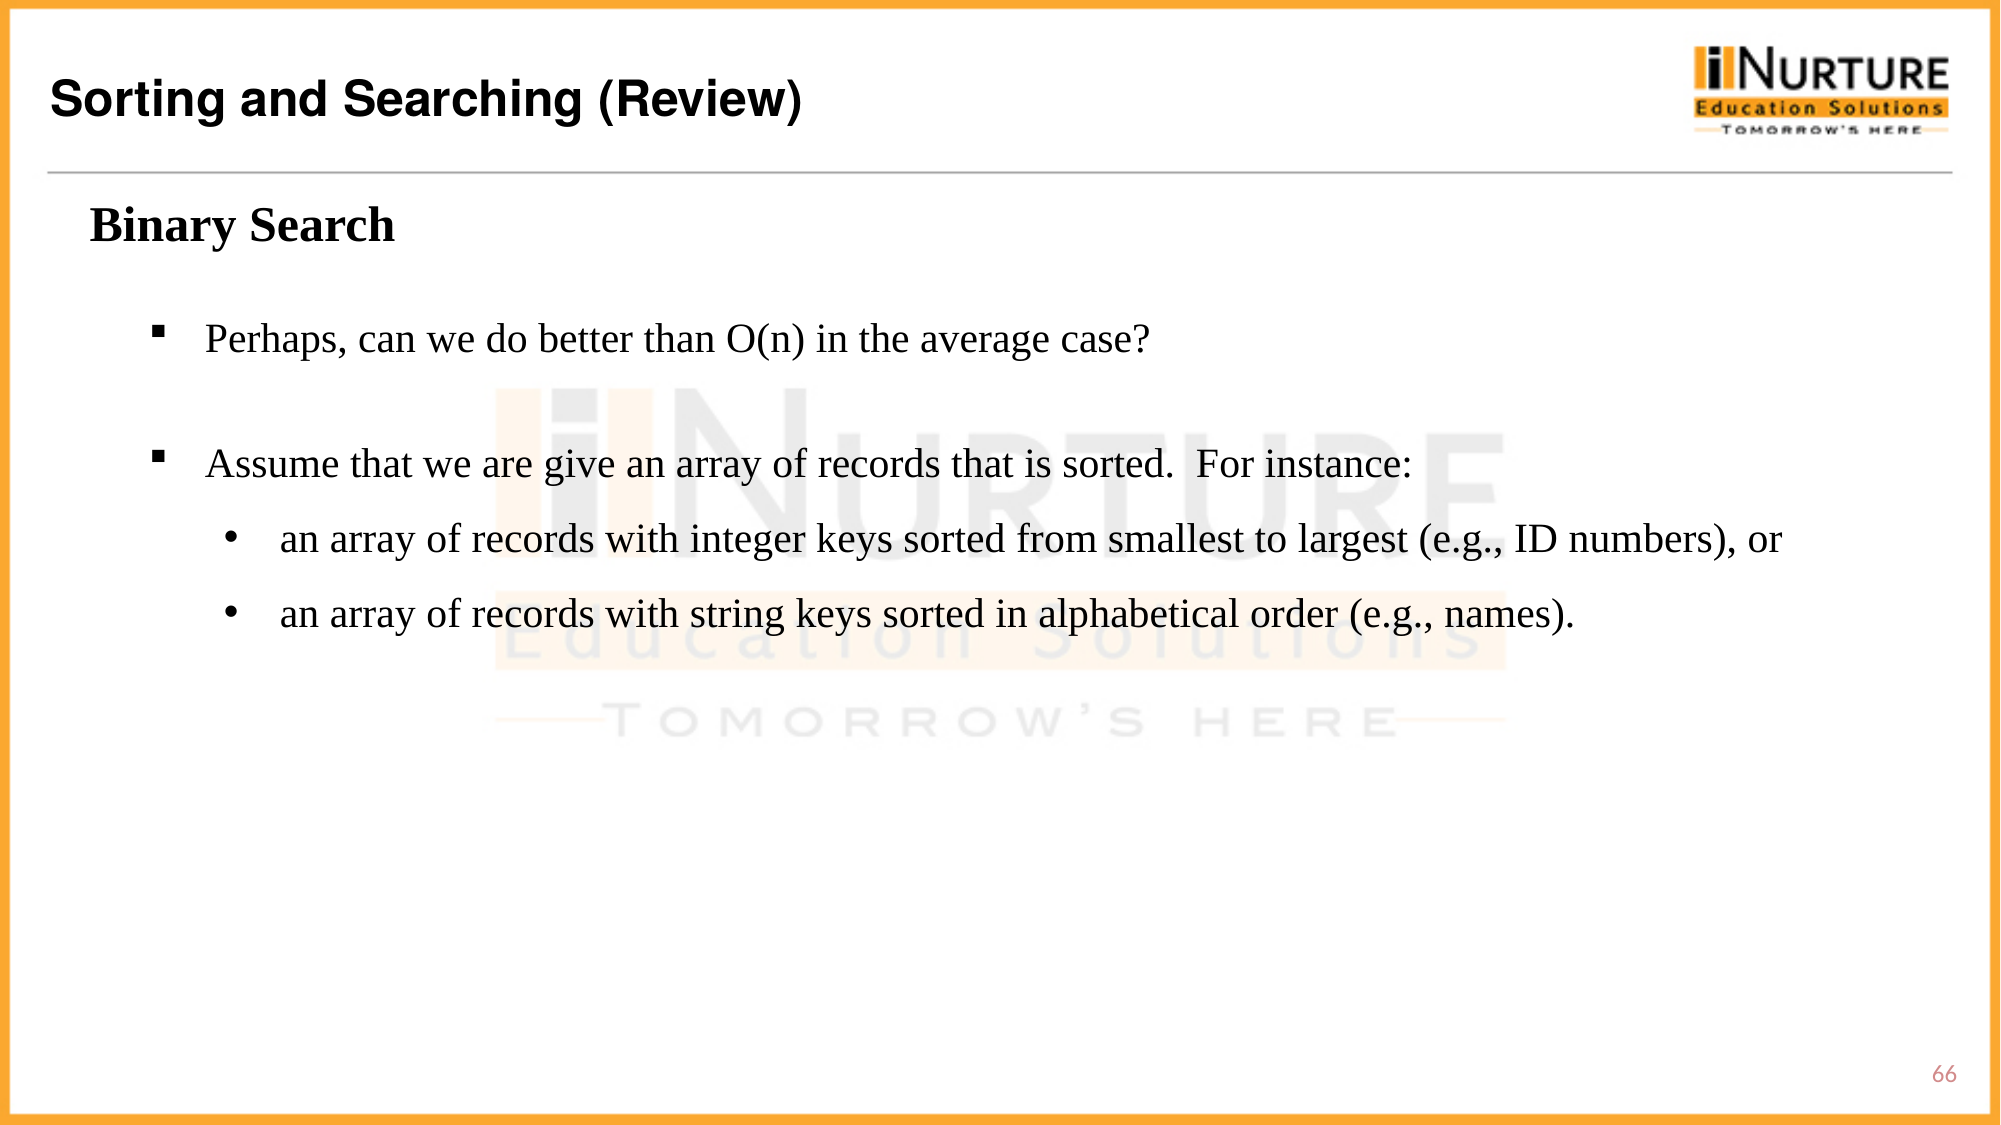

Sorting and Searching (Review)
Binary Search

Perhaps, can we do better than O(n) in the average case?

Assume that we are give an array of records that is sorted.  For instance:
an array of records with integer keys sorted from smallest to largest (e.g., ID numbers), or
an array of records with string keys sorted in alphabetical order (e.g., names).
66